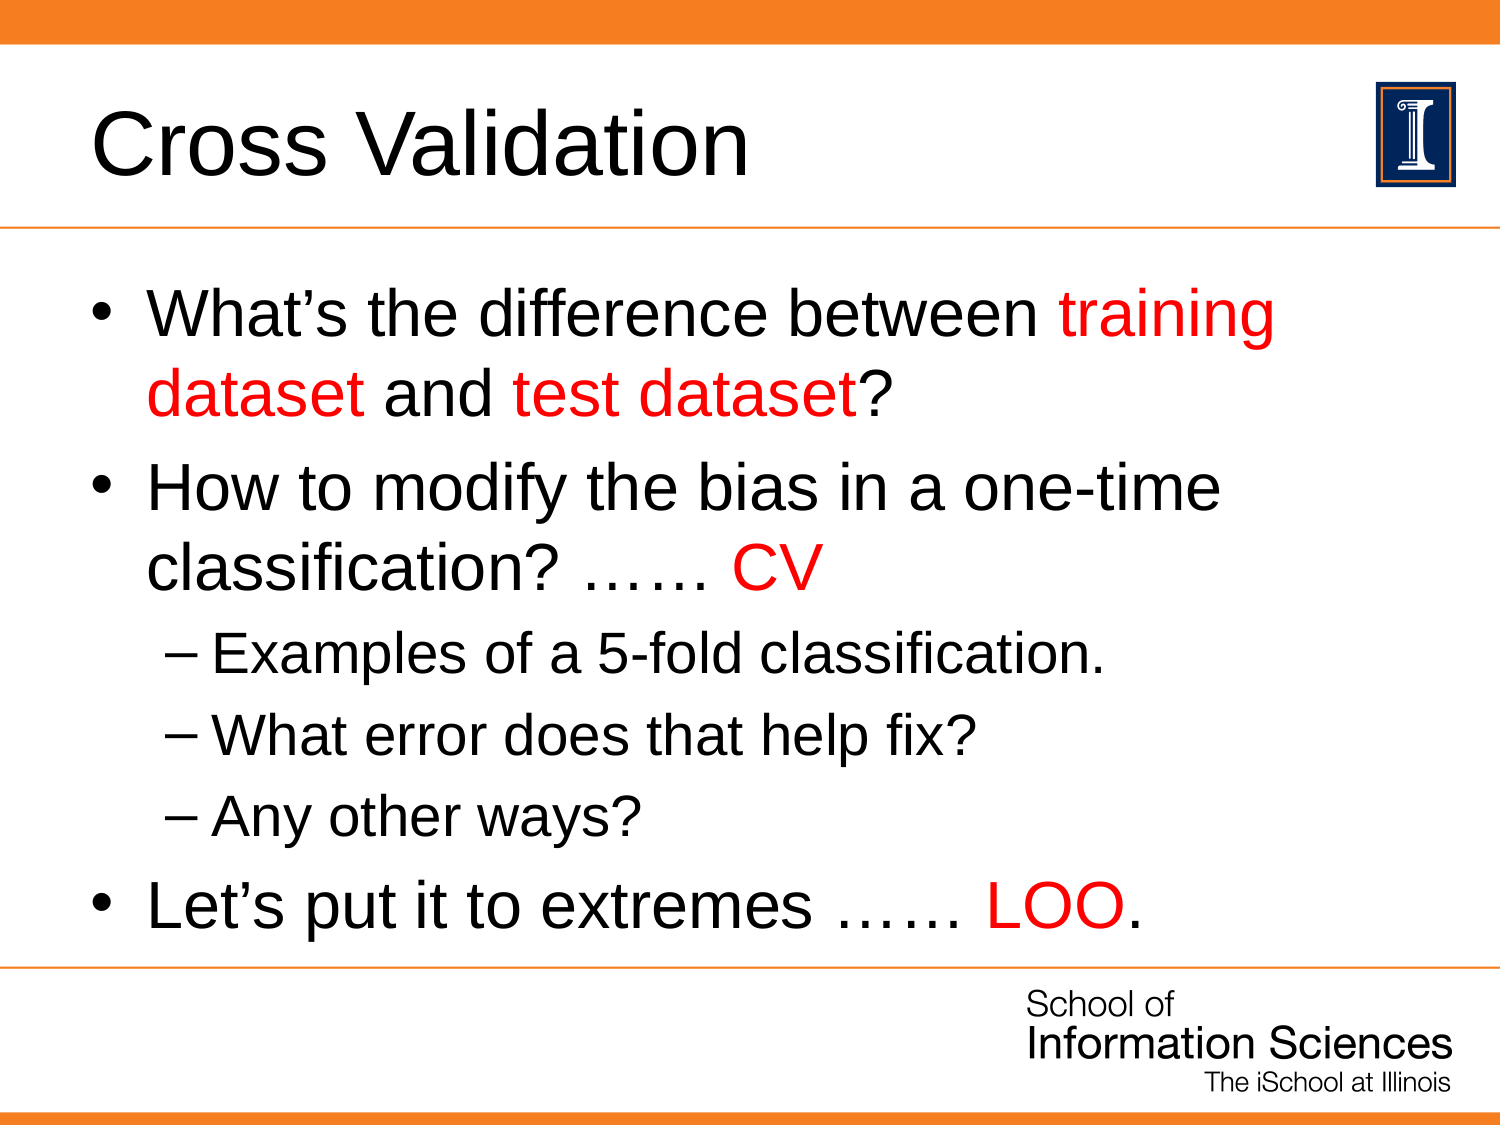

# Cross Validation
What’s the difference between training dataset and test dataset?
How to modify the bias in a one-time classification? …… CV
Examples of a 5-fold classification.
What error does that help fix?
Any other ways?
Let’s put it to extremes …… LOO.